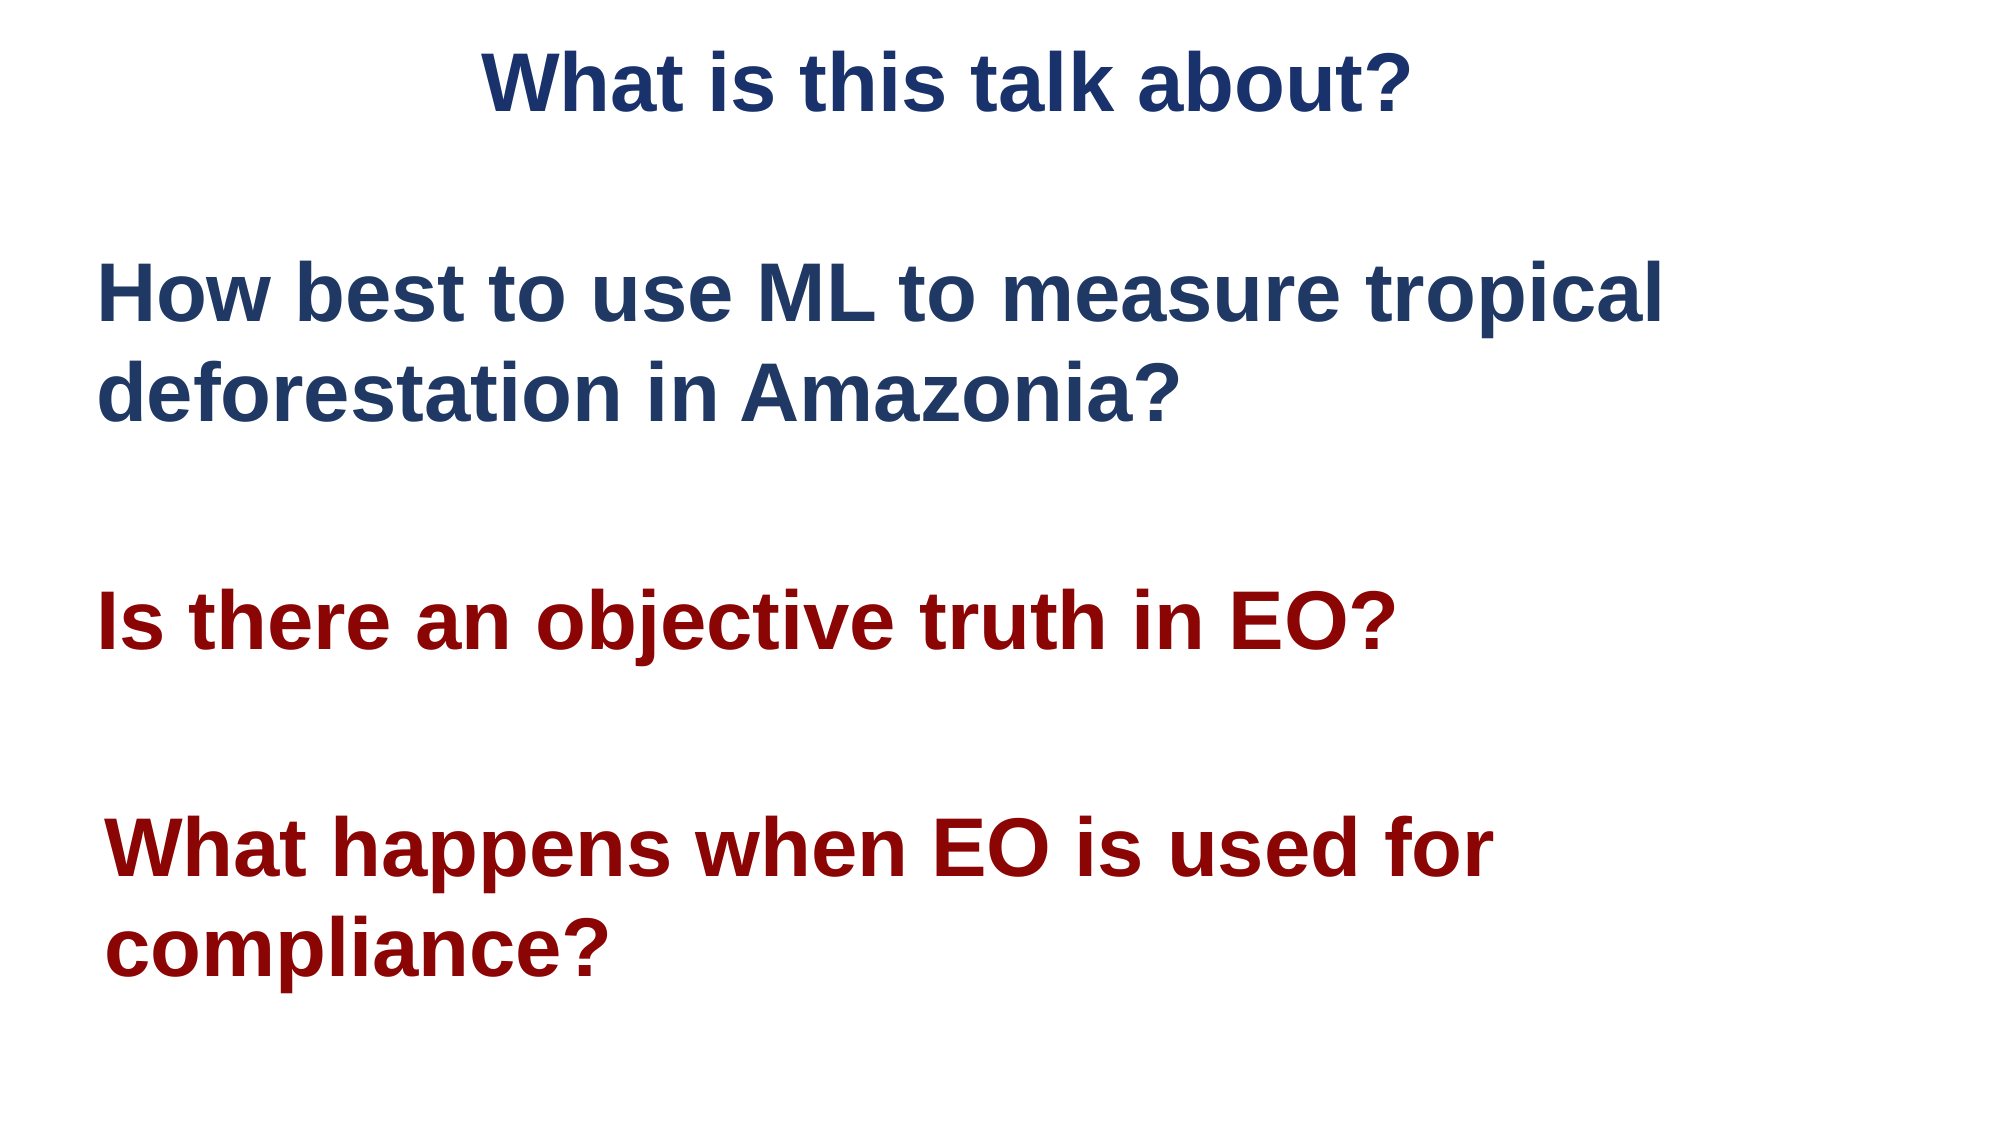

What is this talk about?
How best to use ML to measure tropical deforestation in Amazonia?
Is there an objective truth in EO?
What happens when EO is used for compliance?